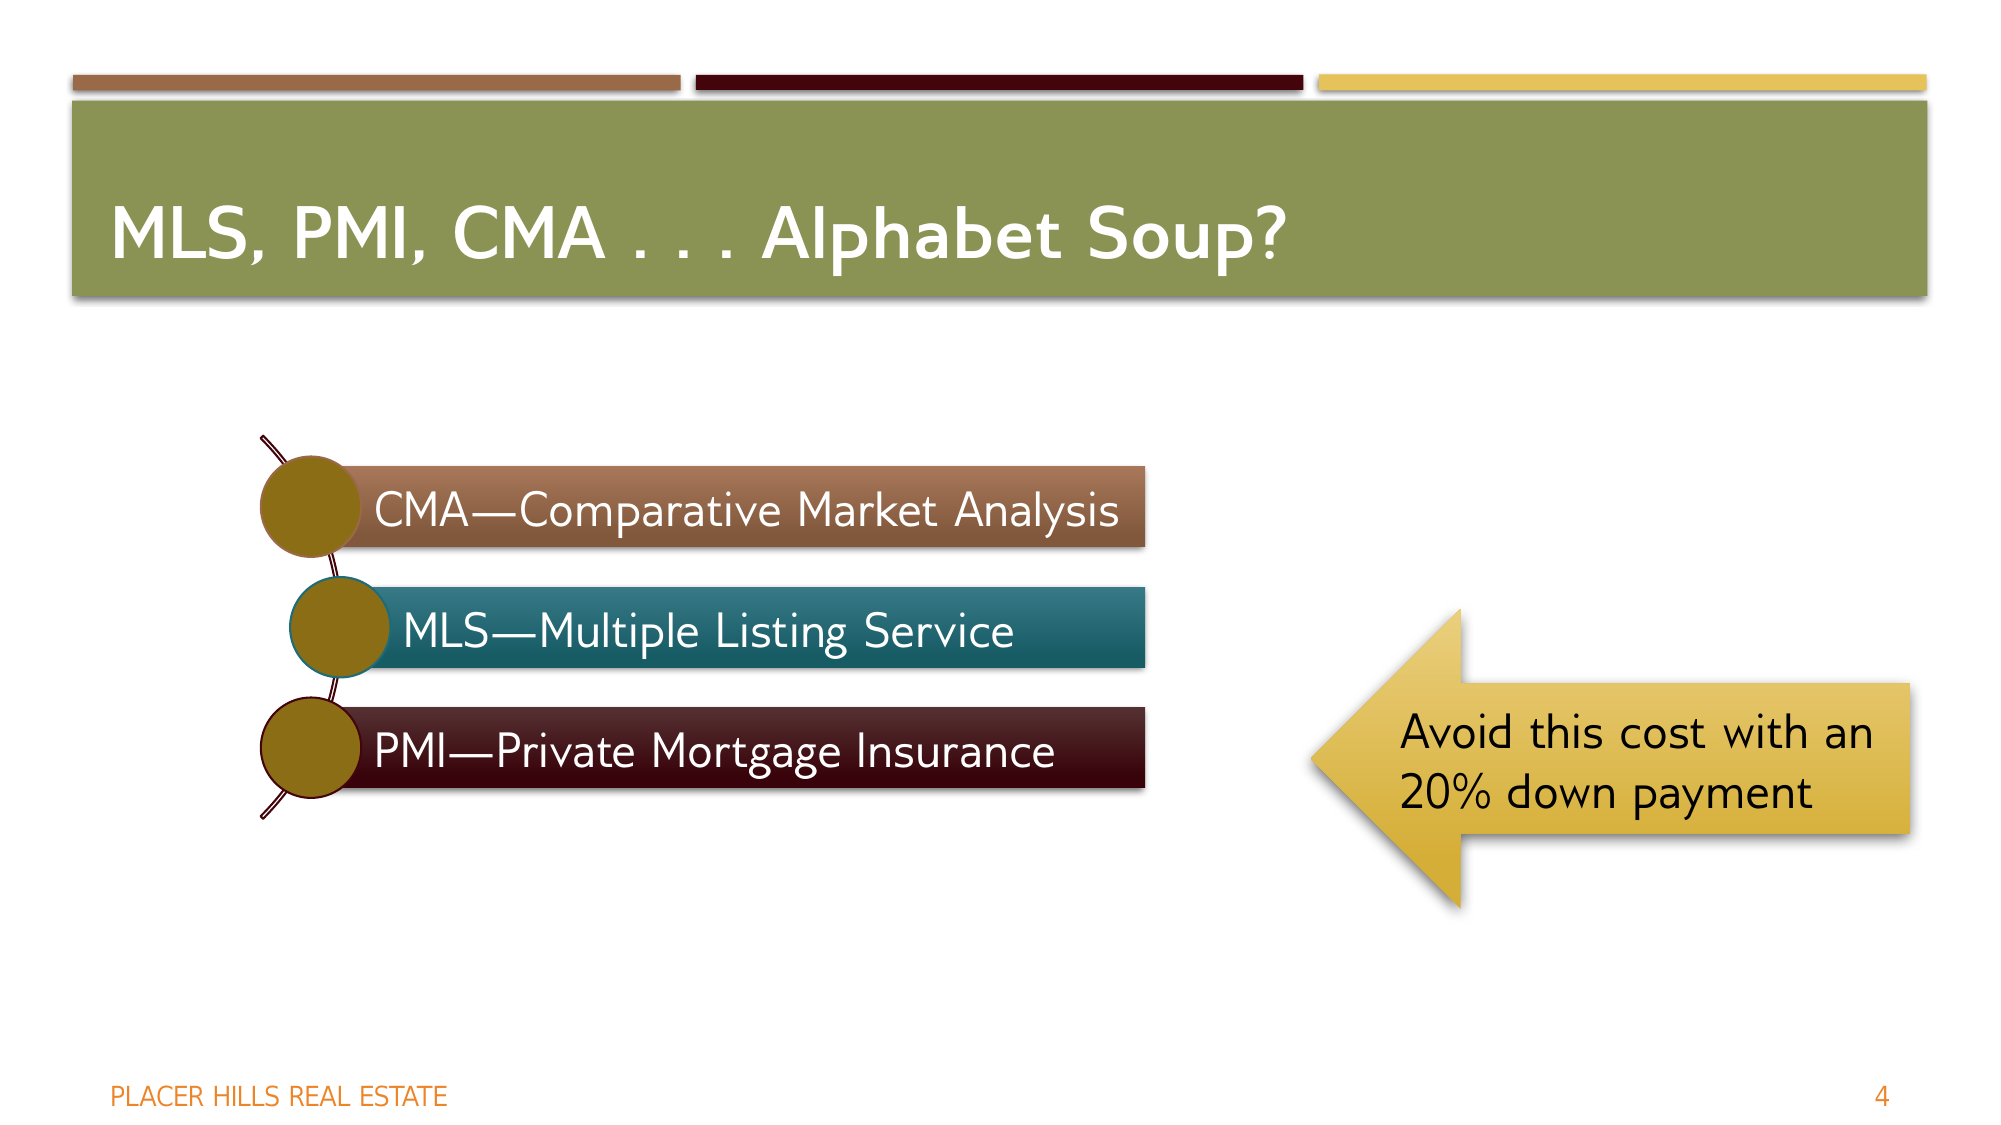

# MLS, PMI, CMA . . . Alphabet Soup?
CMA—Comparative Market Analysis
MLS—Multiple Listing Service
PMI—Private Mortgage Insurance
Avoid this cost with an 20% down payment
Placer Hills Real Estate
4